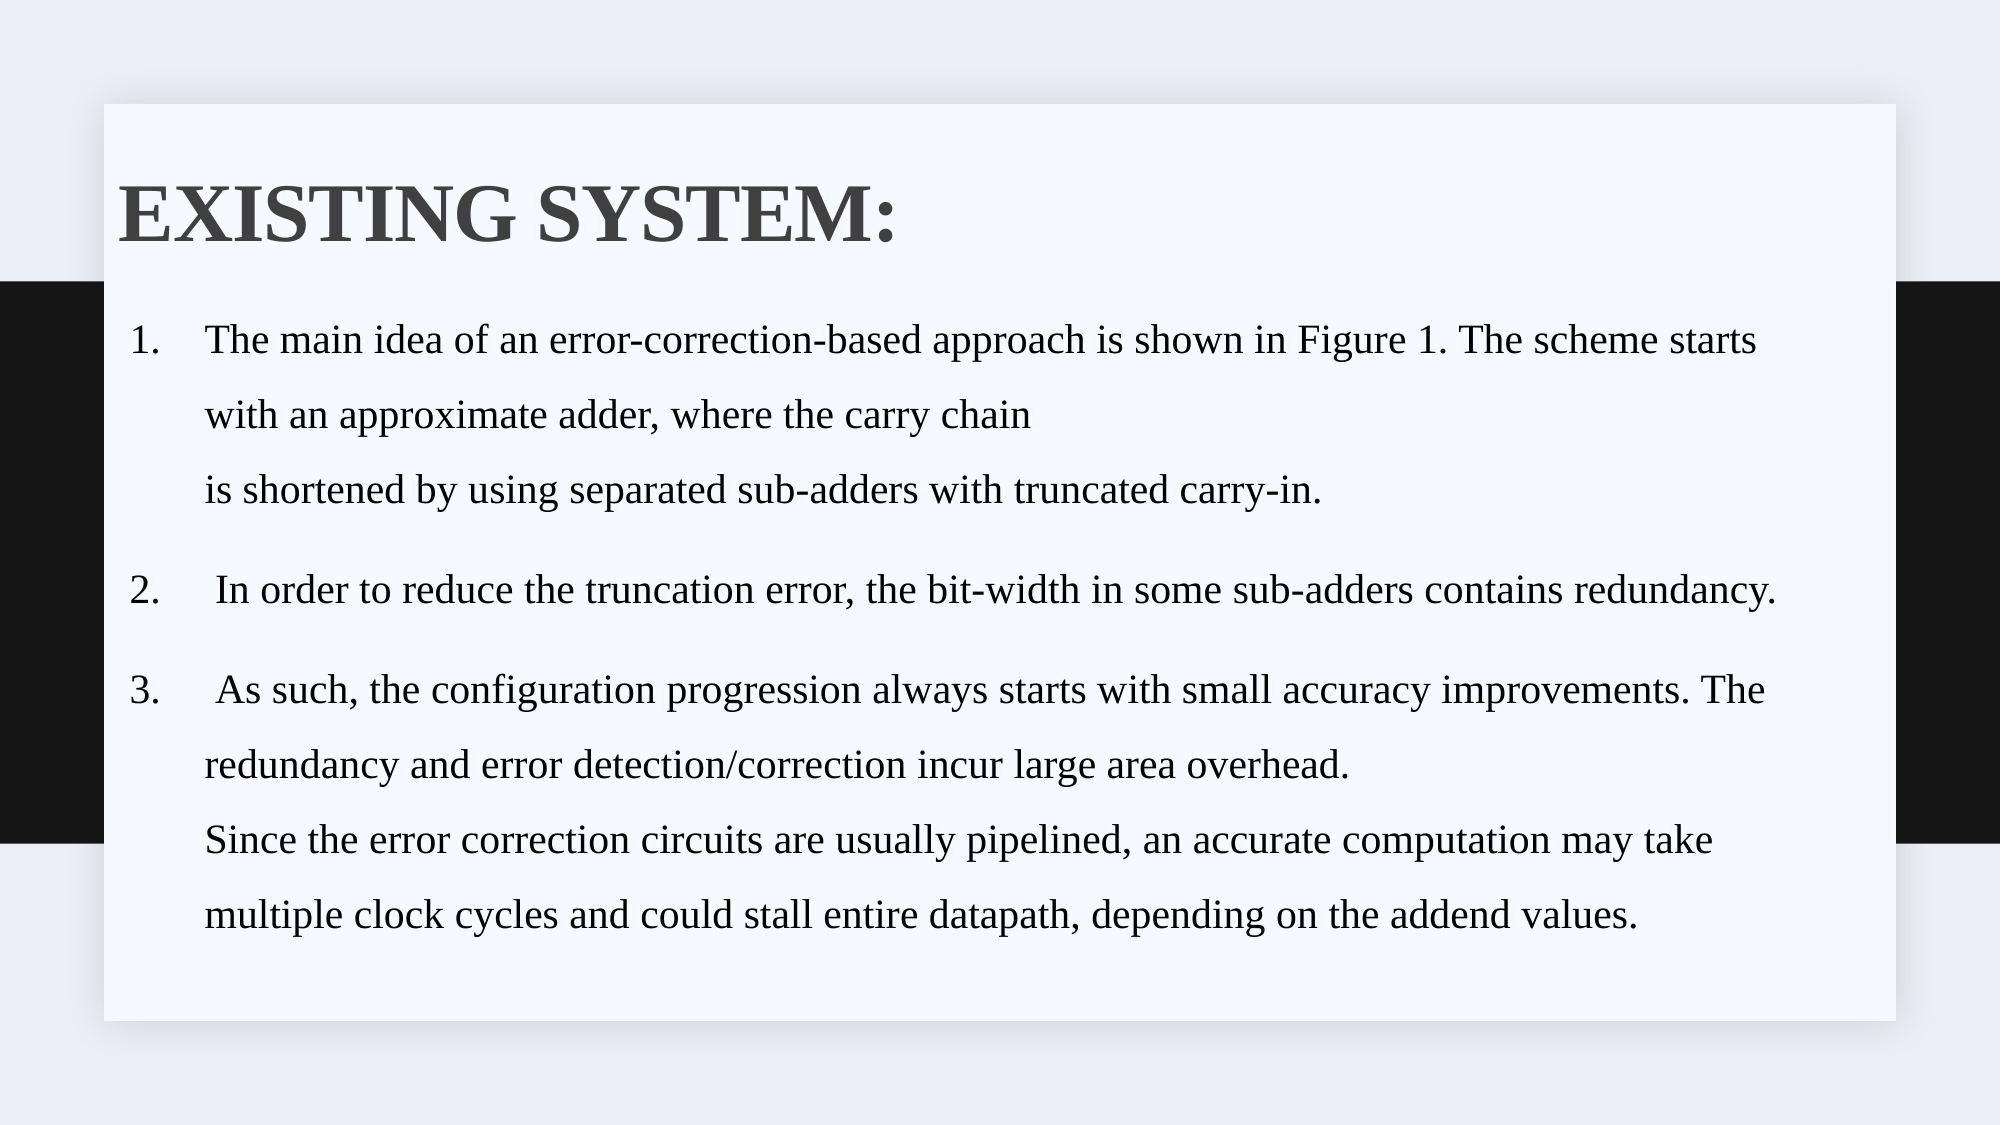

# EXISTING SYSTEM:
The main idea of an error-correction-based approach is shown in Figure 1. The scheme starts with an approximate adder, where the carry chain
is shortened by using separated sub-adders with truncated carry-in.
 In order to reduce the truncation error, the bit-width in some sub-adders contains redundancy.
 As such, the configuration progression always starts with small accuracy improvements. The redundancy and error detection/correction incur large area overhead.
Since the error correction circuits are usually pipelined, an accurate computation may take multiple clock cycles and could stall entire datapath, depending on the addend values.